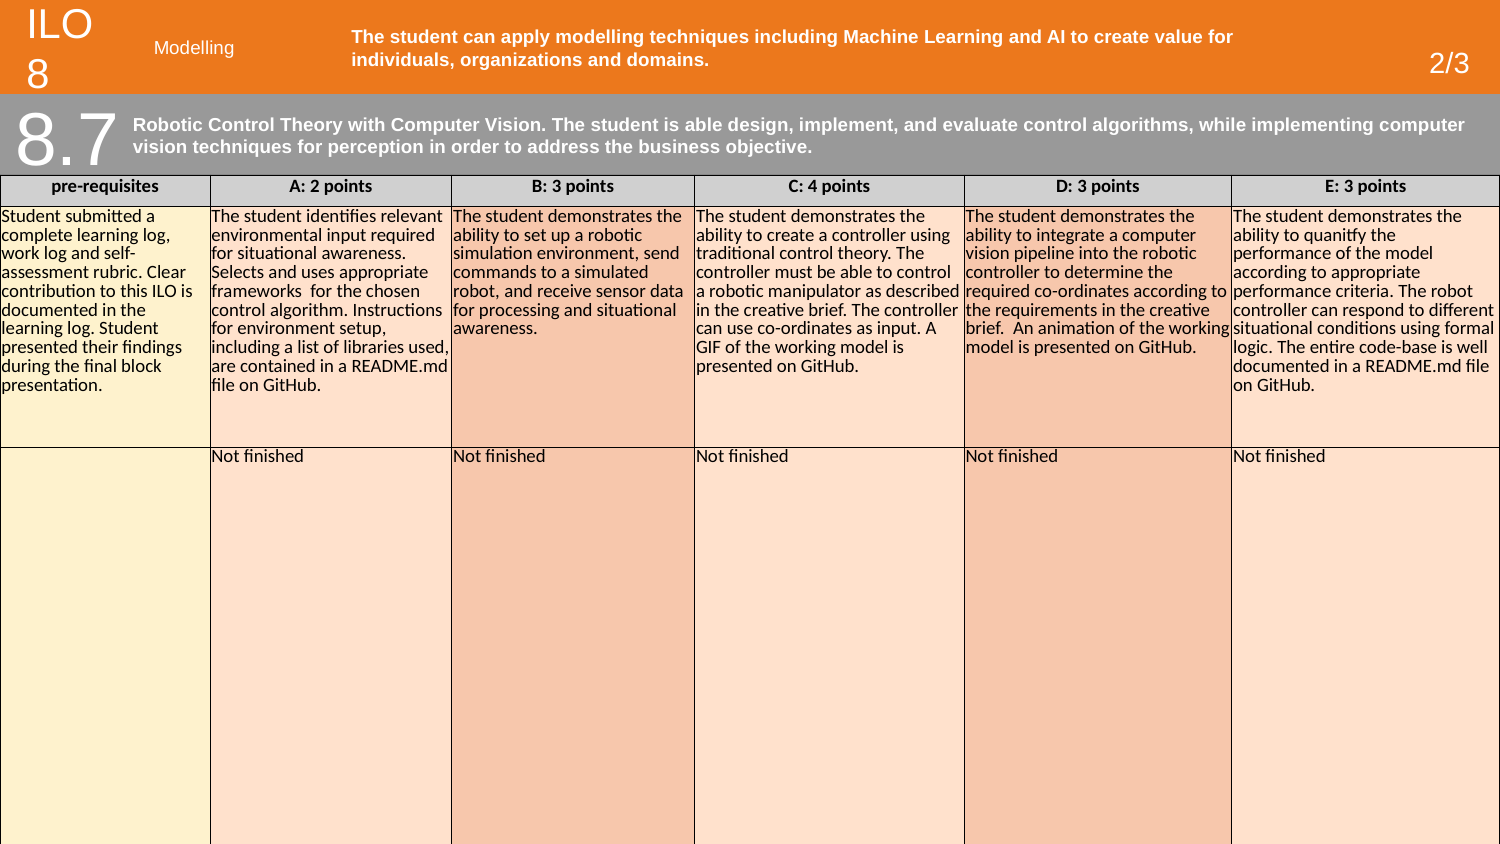

# ILO 8
Modelling
The student can apply modelling techniques including Machine Learning and AI to create value for individuals, organizations and domains.
2/3
8.7
Robotic Control Theory with Computer Vision. The student is able design, implement, and evaluate control algorithms, while implementing computer vision techniques for perception in order to address the business objective.
| pre-requisites | A: 2 points | B: 3 points | C: 4 points | D: 3 points | E: 3 points |
| --- | --- | --- | --- | --- | --- |
| Student submitted a complete learning log, work log and self-assessment rubric. Clear contribution to this ILO is documented in the learning log. Student presented their findings during the final block presentation. | The student identifies relevant environmental input required for situational awareness. Selects and uses appropriate frameworks for the chosen control algorithm. Instructions for environment setup, including a list of libraries used, are contained in a README.md file on GitHub. | The student demonstrates the ability to set up a robotic simulation environment, send commands to a simulated robot, and receive sensor data for processing and situational awareness. | The student demonstrates the ability to create a controller using traditional control theory. The controller must be able to control a robotic manipulator as described in the creative brief. The controller can use co-ordinates as input. A GIF of the working model is presented on GitHub. | The student demonstrates the ability to integrate a computer vision pipeline into the robotic controller to determine the required co-ordinates according to the requirements in the creative brief. An animation of the working model is presented on GitHub. | The student demonstrates the ability to quanitfy the performance of the model according to appropriate performance criteria. The robot controller can respond to different situational conditions using formal logic. The entire code-base is well documented in a README.md file on GitHub. |
|  | Not finished | Not finished | Not finished | Not finished | Not finished |